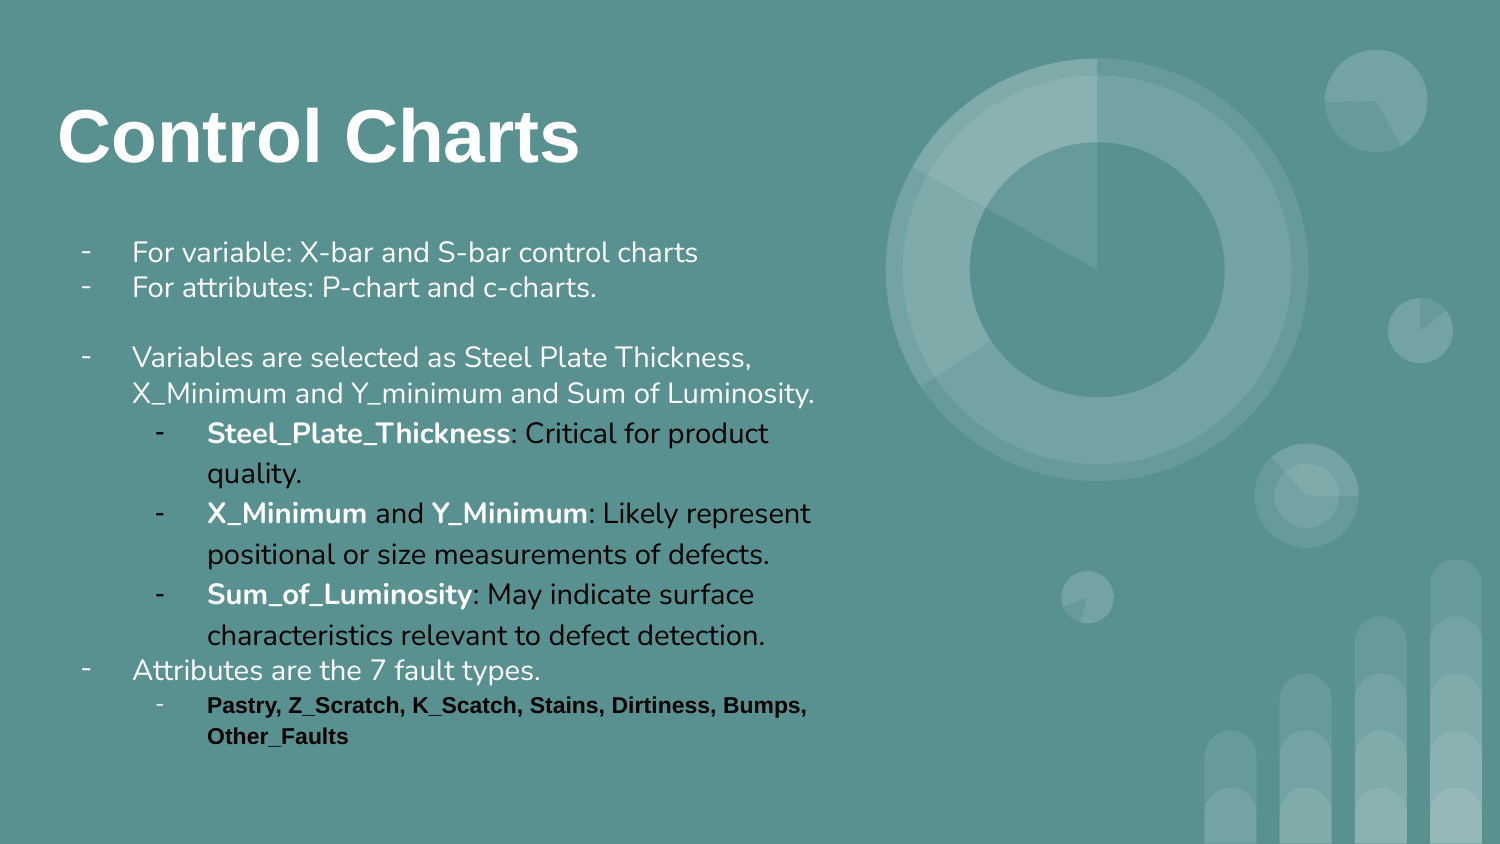

# Control Charts
For variable: X-bar and S-bar control charts
For attributes: P-chart and c-charts.

Variables are selected as Steel Plate Thickness, X_Minimum and Y_minimum and Sum of Luminosity.
Steel_Plate_Thickness: Critical for product quality.
X_Minimum and Y_Minimum: Likely represent positional or size measurements of defects.
Sum_of_Luminosity: May indicate surface characteristics relevant to defect detection.
Attributes are the 7 fault types.
Pastry, Z_Scratch, K_Scatch, Stains, Dirtiness, Bumps, Other_Faults